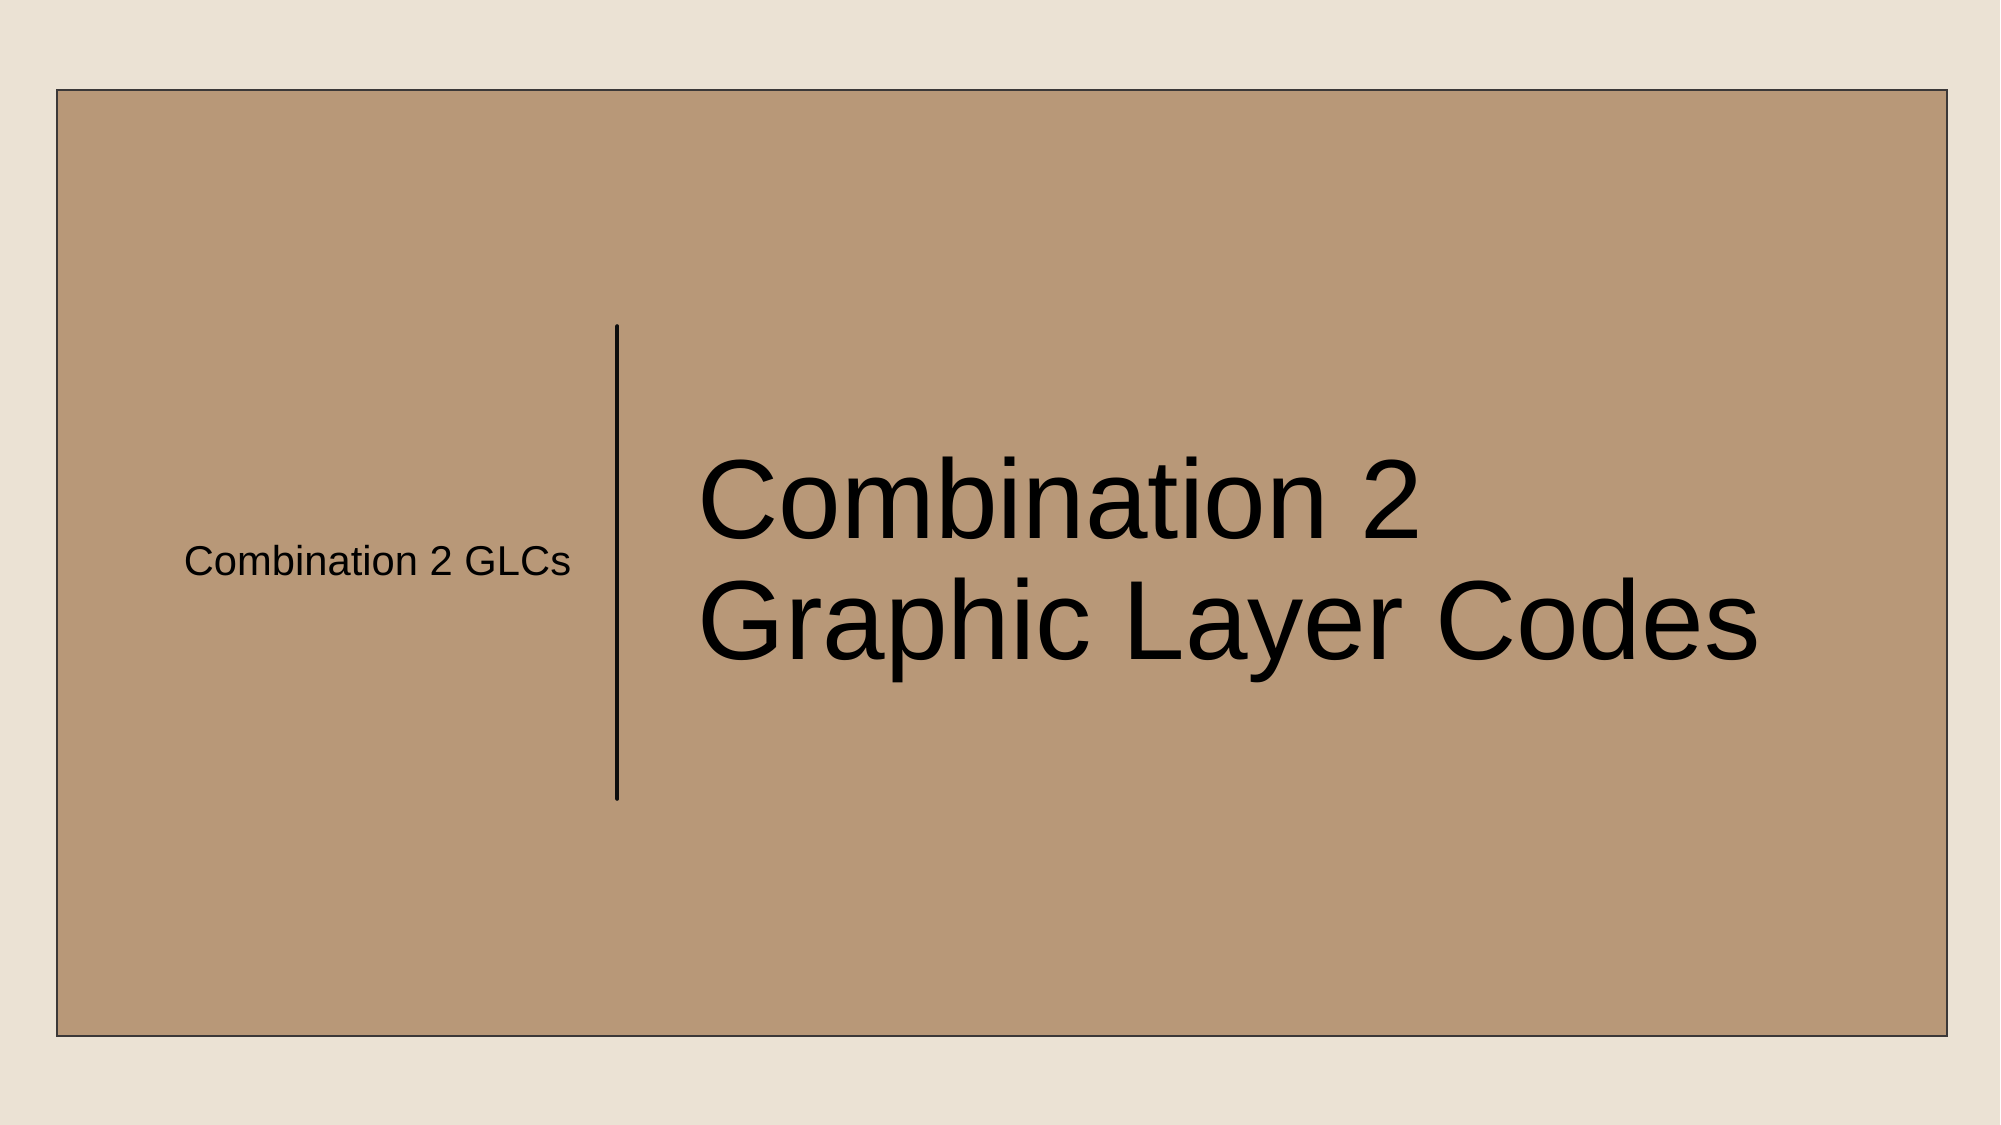

Combination 2 GLCs
# Combination 2 Graphic Layer Codes